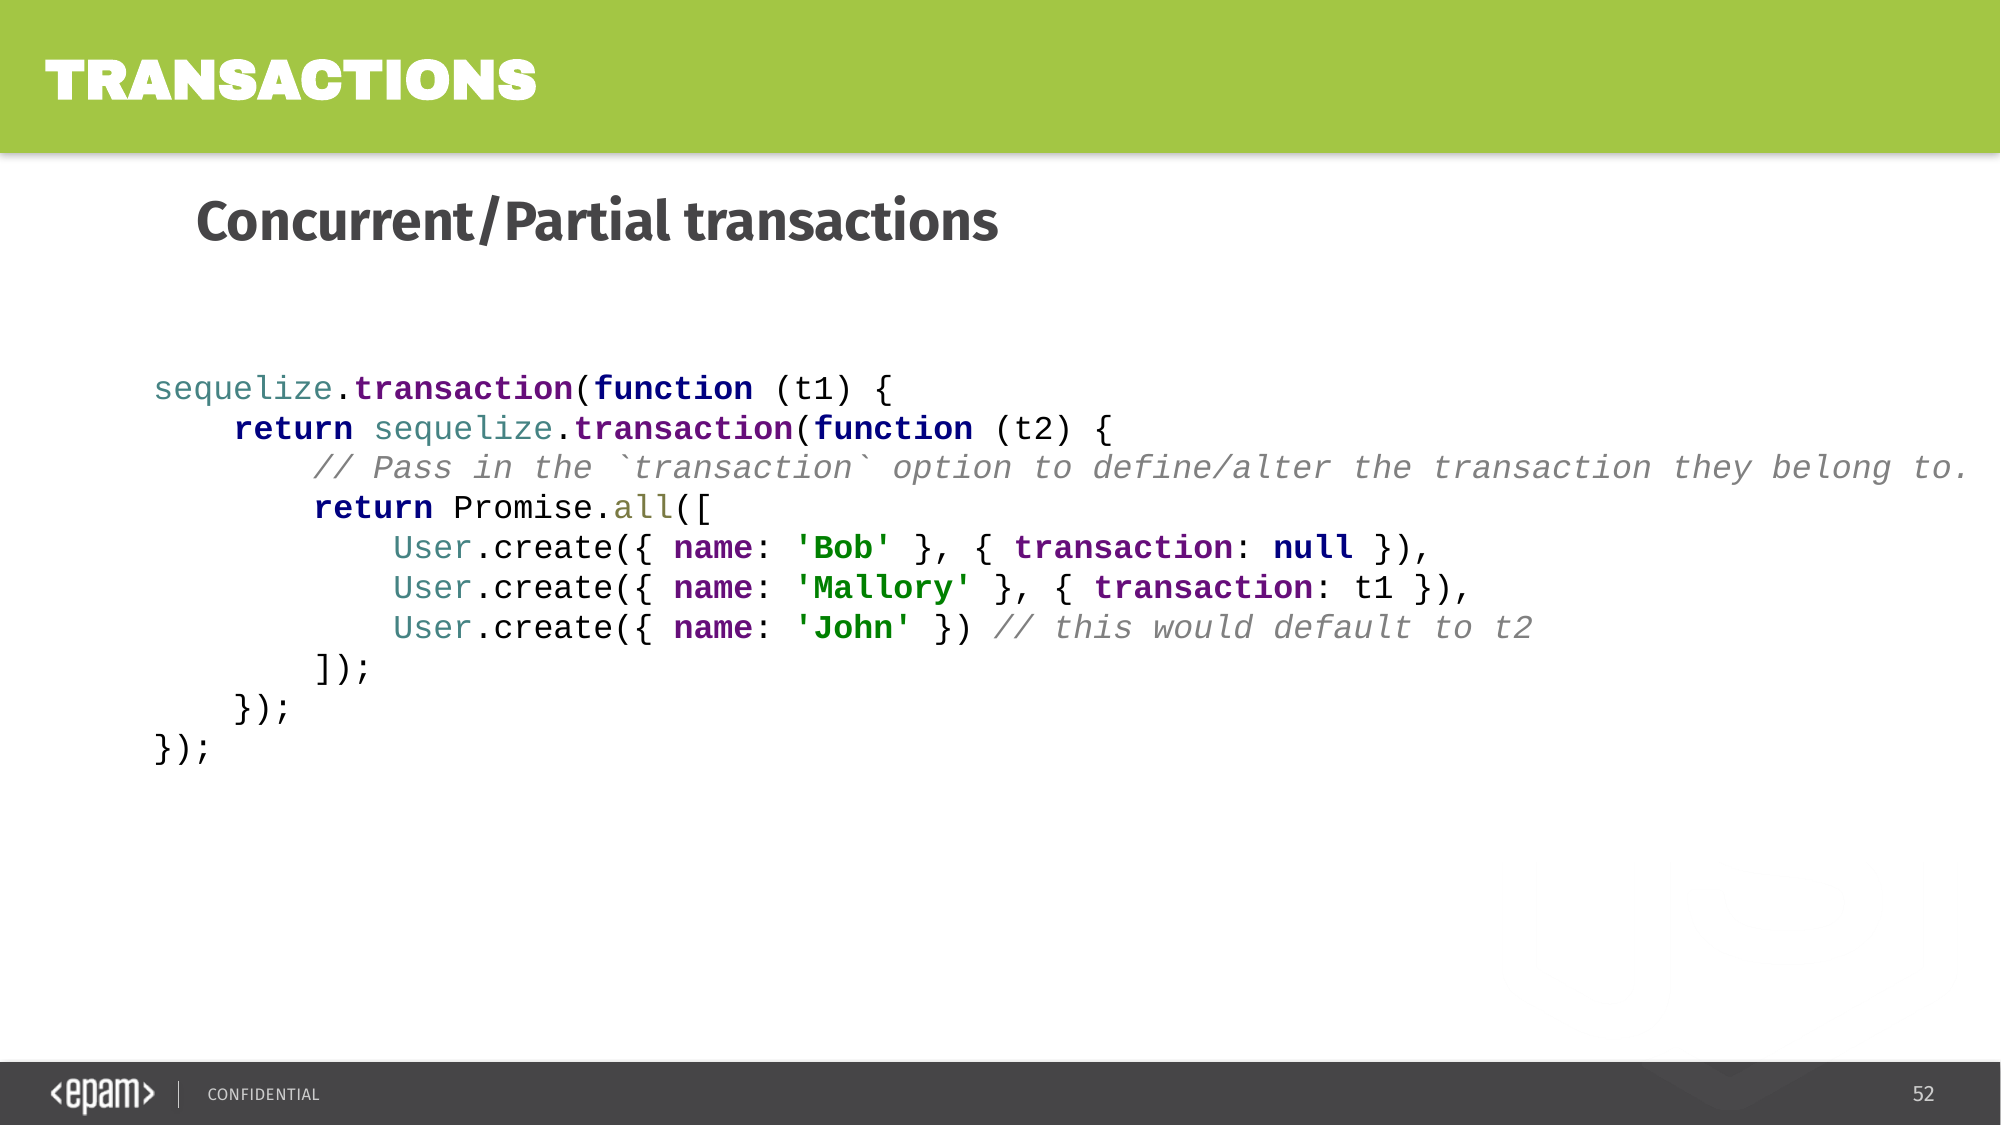

TRANSACTIONS
Concurrent/Partial transactions
sequelize.transaction(function (t1) {
    return sequelize.transaction(function (t2) {
        // Pass in the `transaction` option to define/alter the transaction they belong to.
        return Promise.all([
            User.create({ name: 'Bob' }, { transaction: null }),
            User.create({ name: 'Mallory' }, { transaction: t1 }),
            User.create({ name: 'John' }) // this would default to t2
        ]);
    });
});